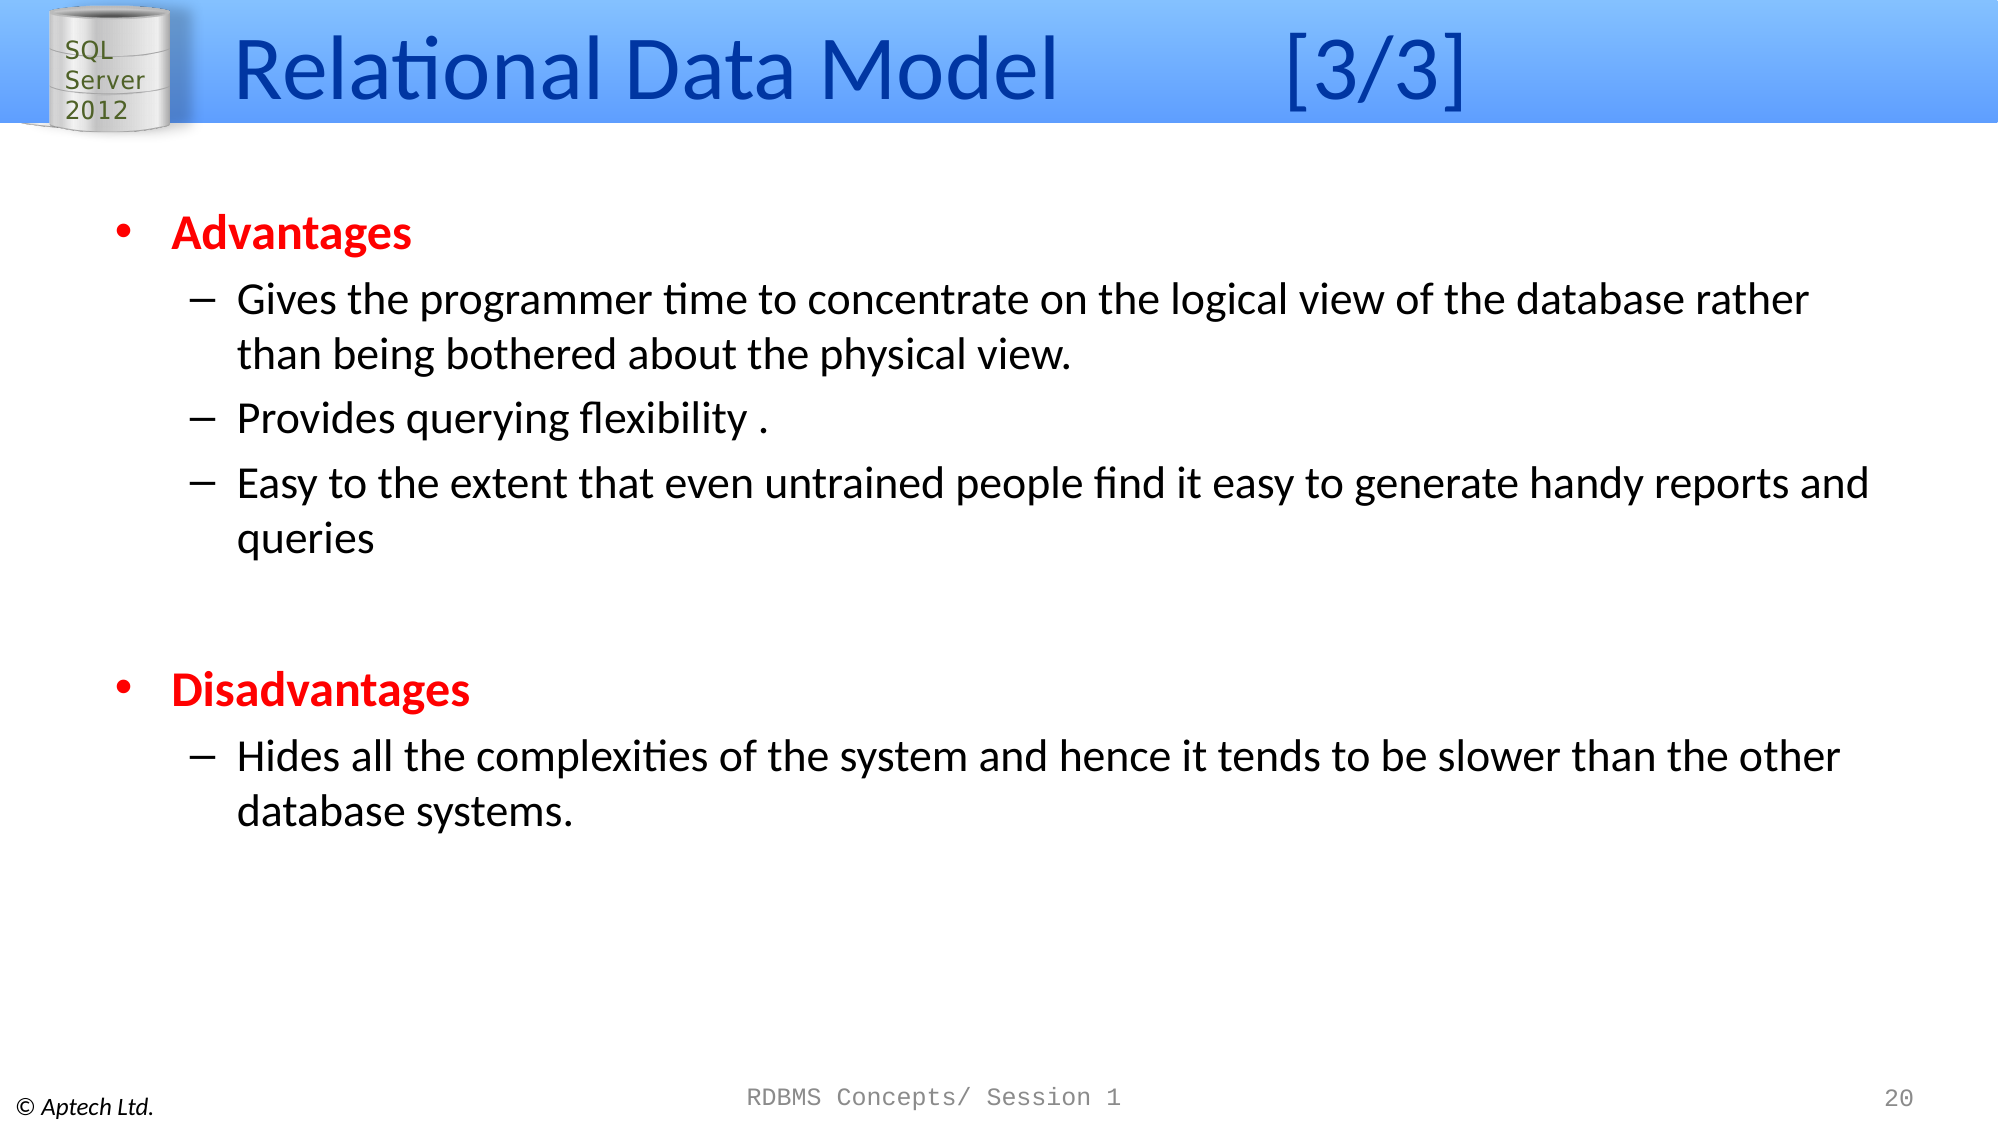

# Relational Data Model 		[3/3]
Advantages
Gives the programmer time to concentrate on the logical view of the database rather than being bothered about the physical view.
Provides querying flexibility .
Easy to the extent that even untrained people find it easy to generate handy reports and queries

Disadvantages
Hides all the complexities of the system and hence it tends to be slower than the other database systems.

RDBMS Concepts/ Session 1
20